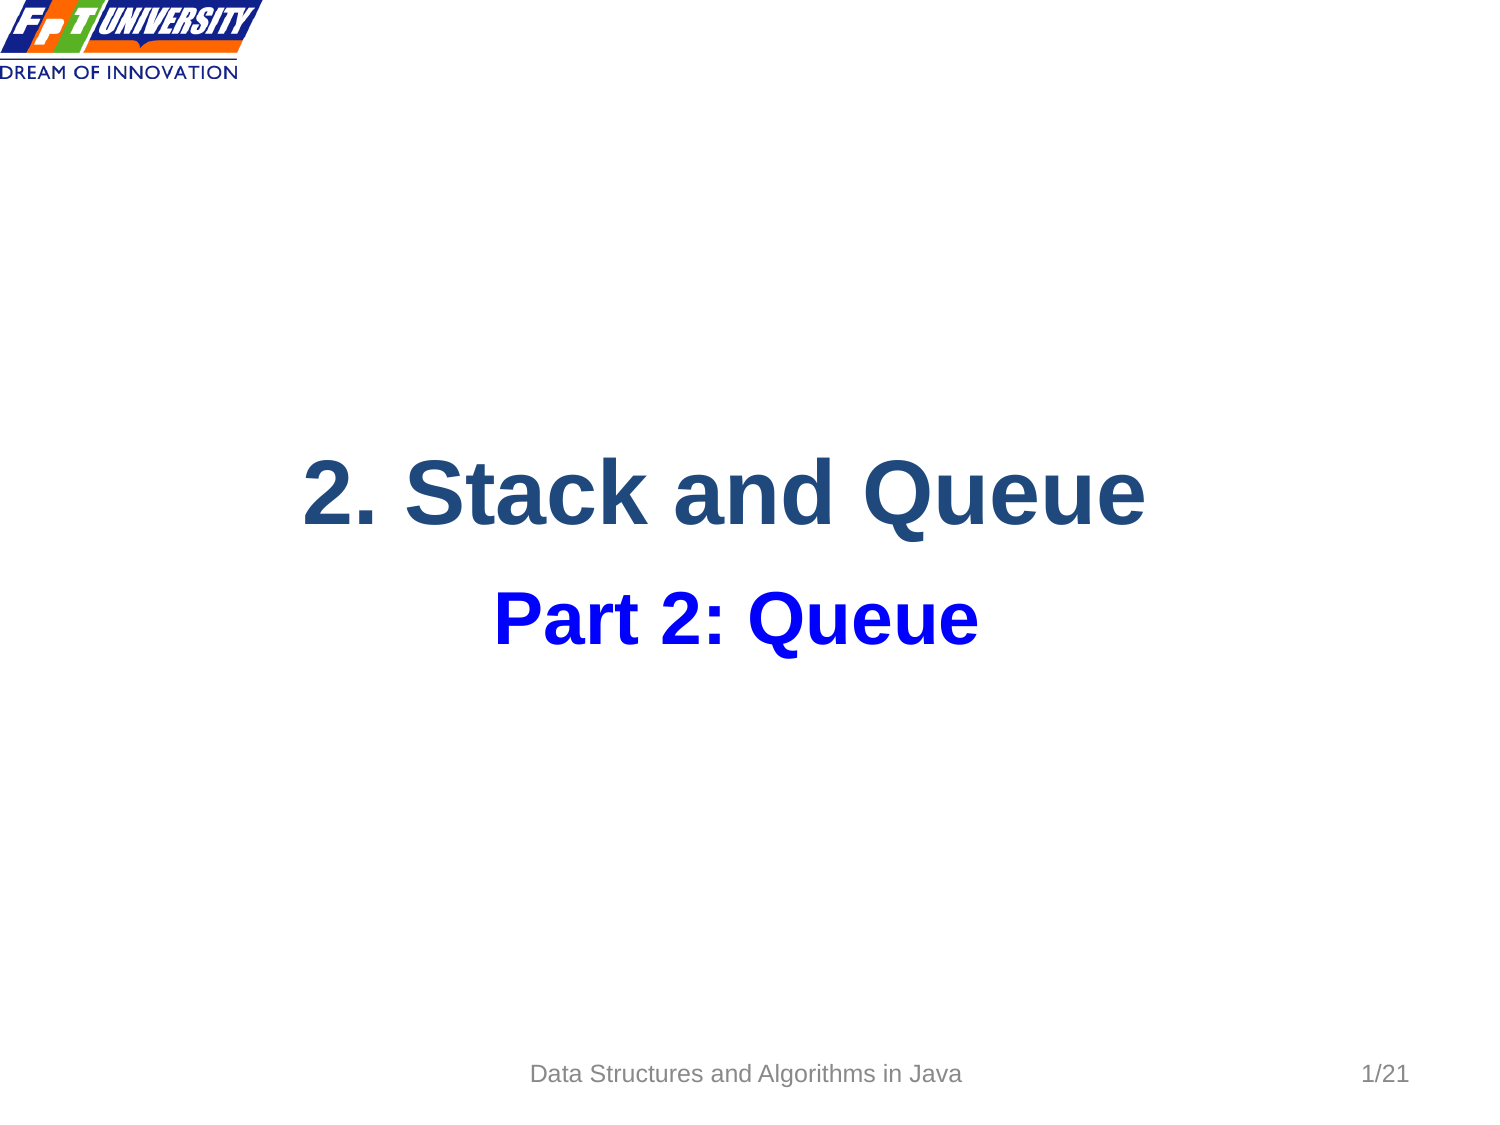

# 2. Stack and Queue
Part 2: Queue
Data Structures and Algorithms in Java
1/21